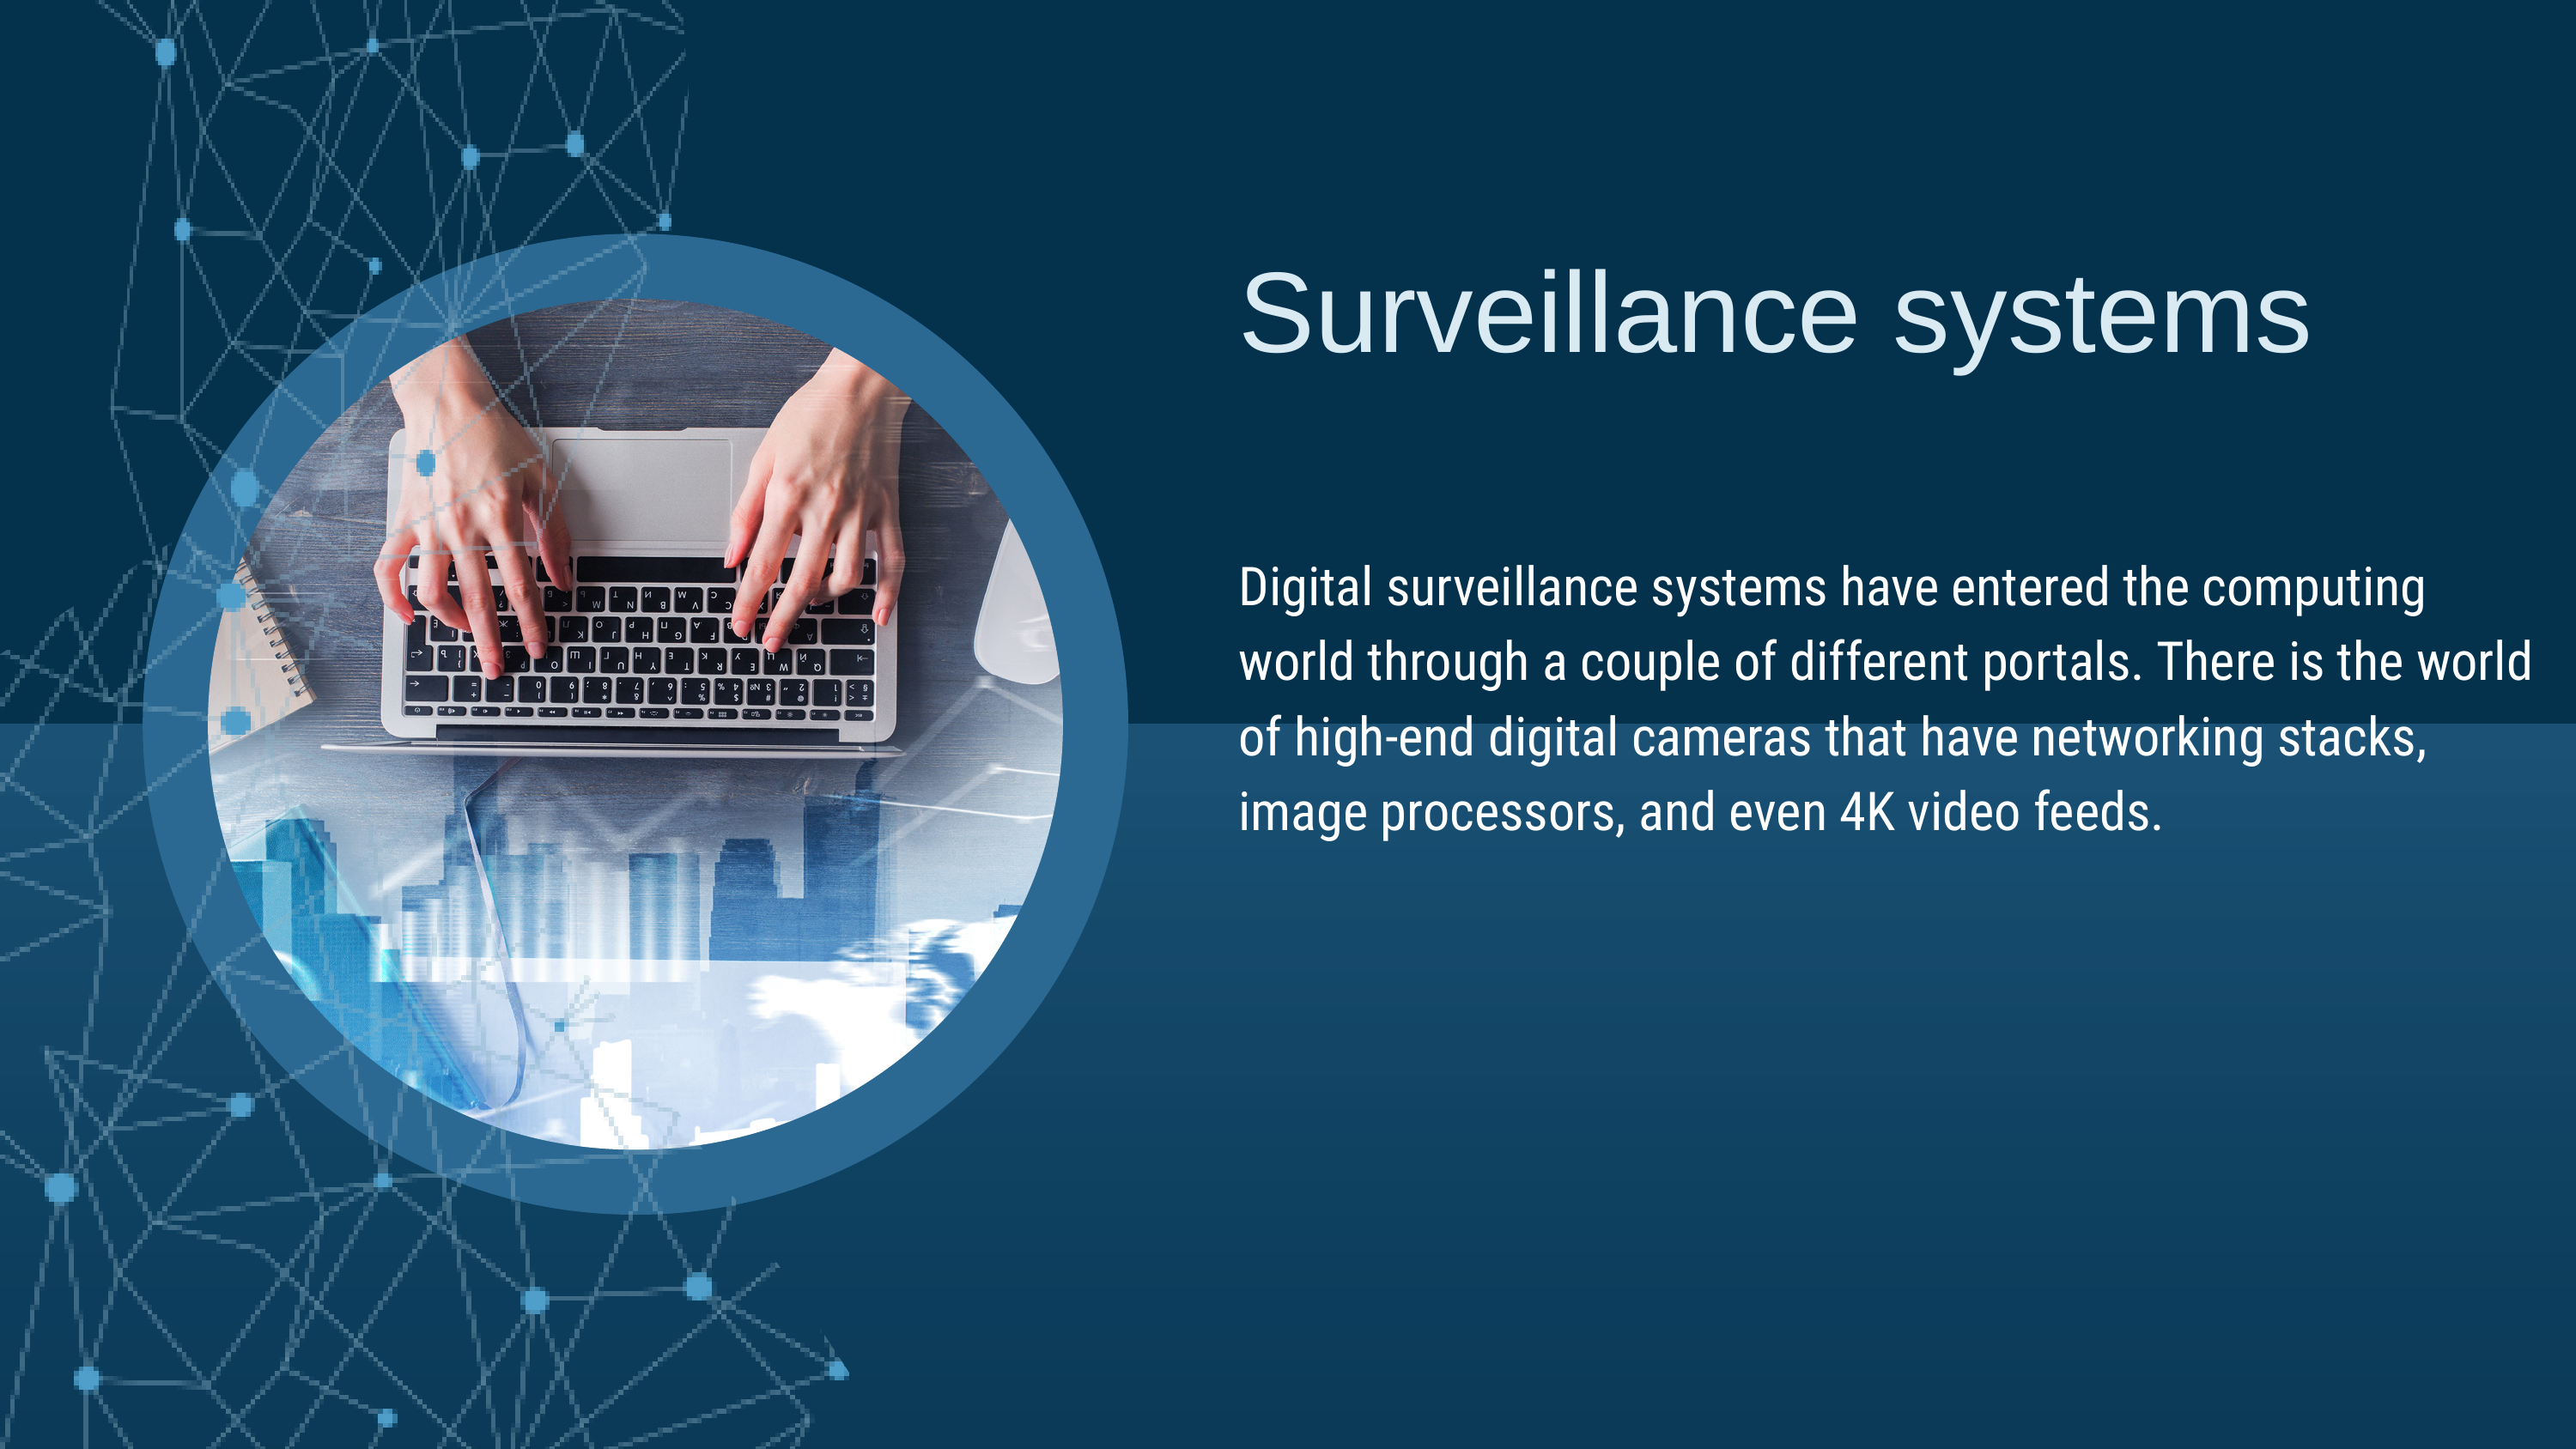

Surveillance systems

Digital surveillance systems have entered the computing world through a couple of different portals. There is the world of high-end digital cameras that have networking stacks, image processors, and even 4K video feeds.